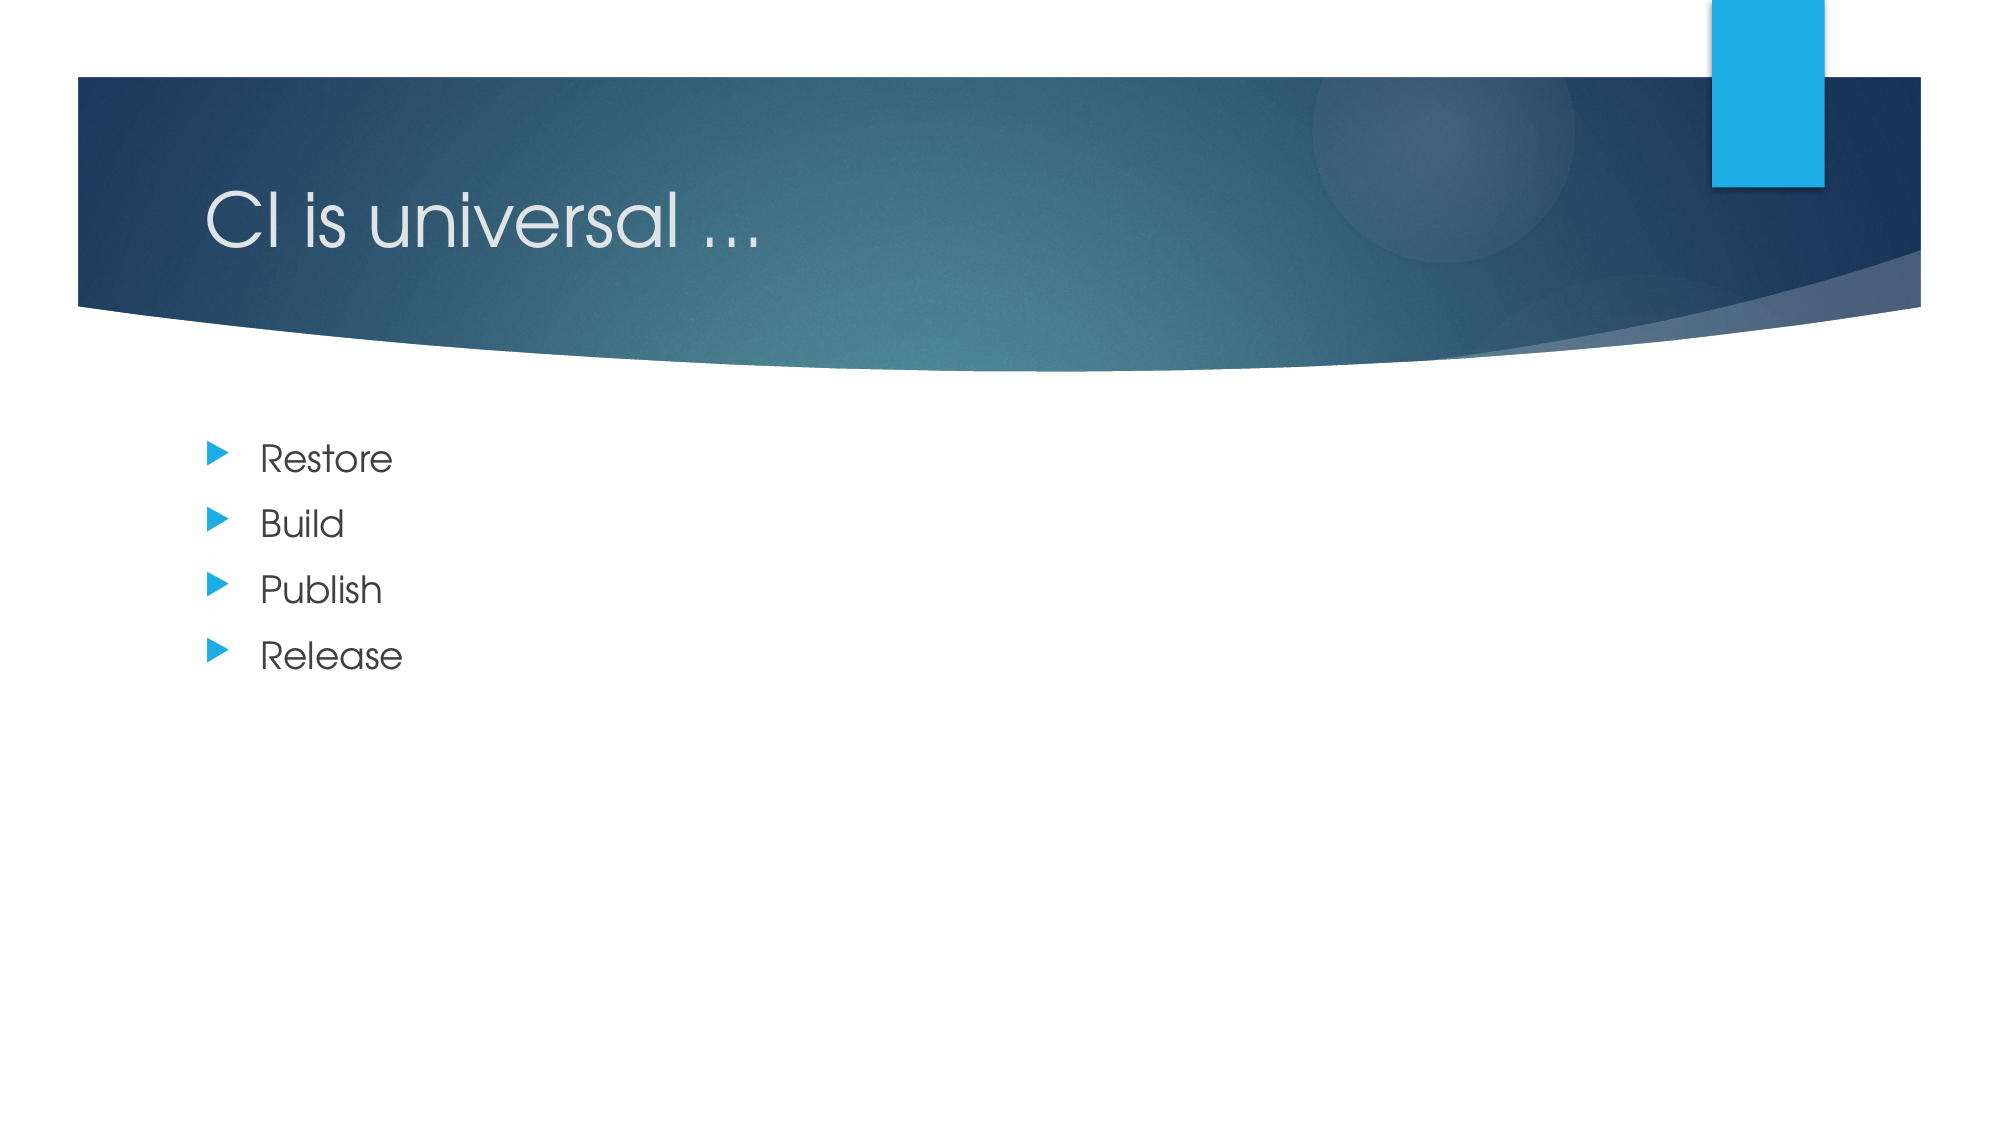

# CI is universal …
Restore
Build
Publish
Release